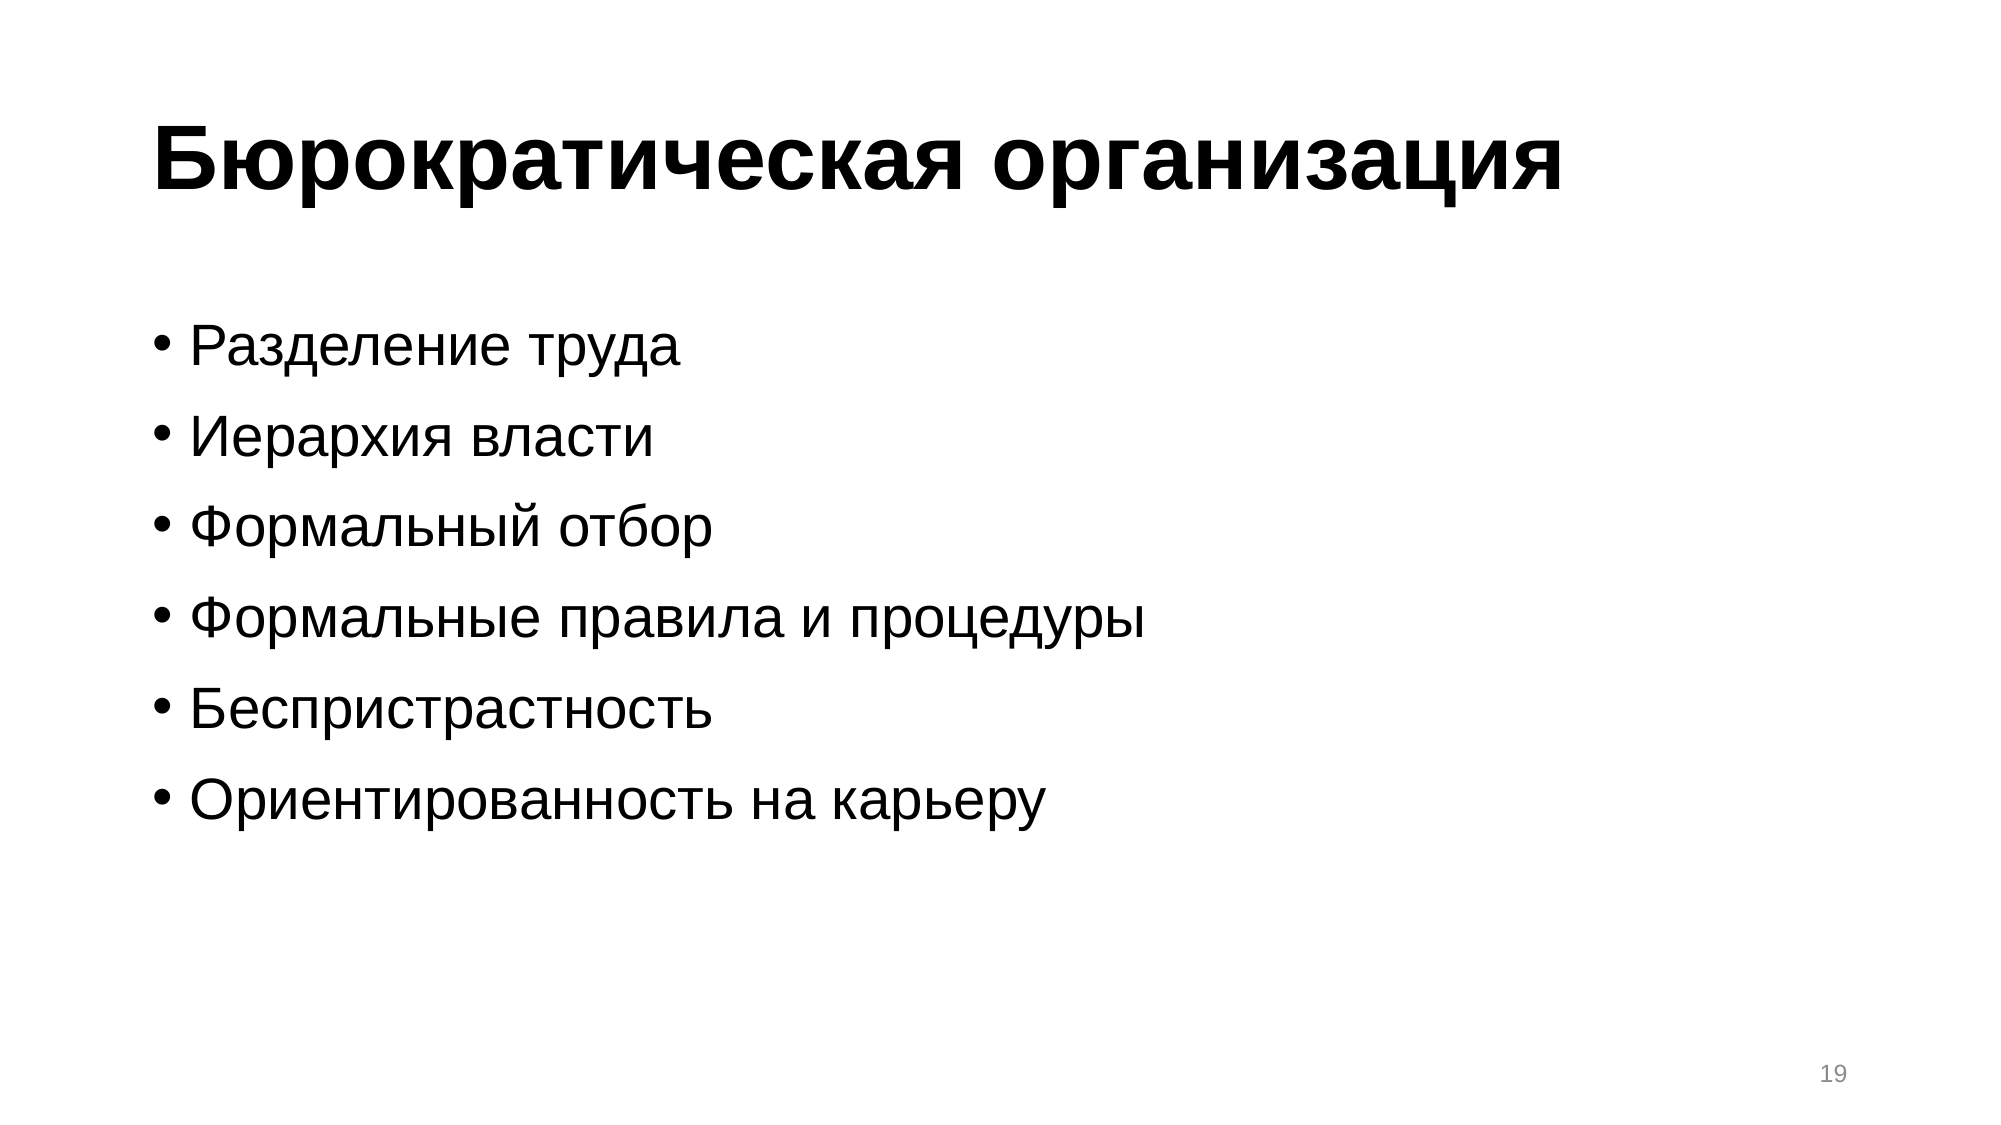

# Бюрократическая организация
Разделение труда
Иерархия власти
Формальный отбор
Формальные правила и процедуры
Беспристрастность
Ориентированность на карьеру

19